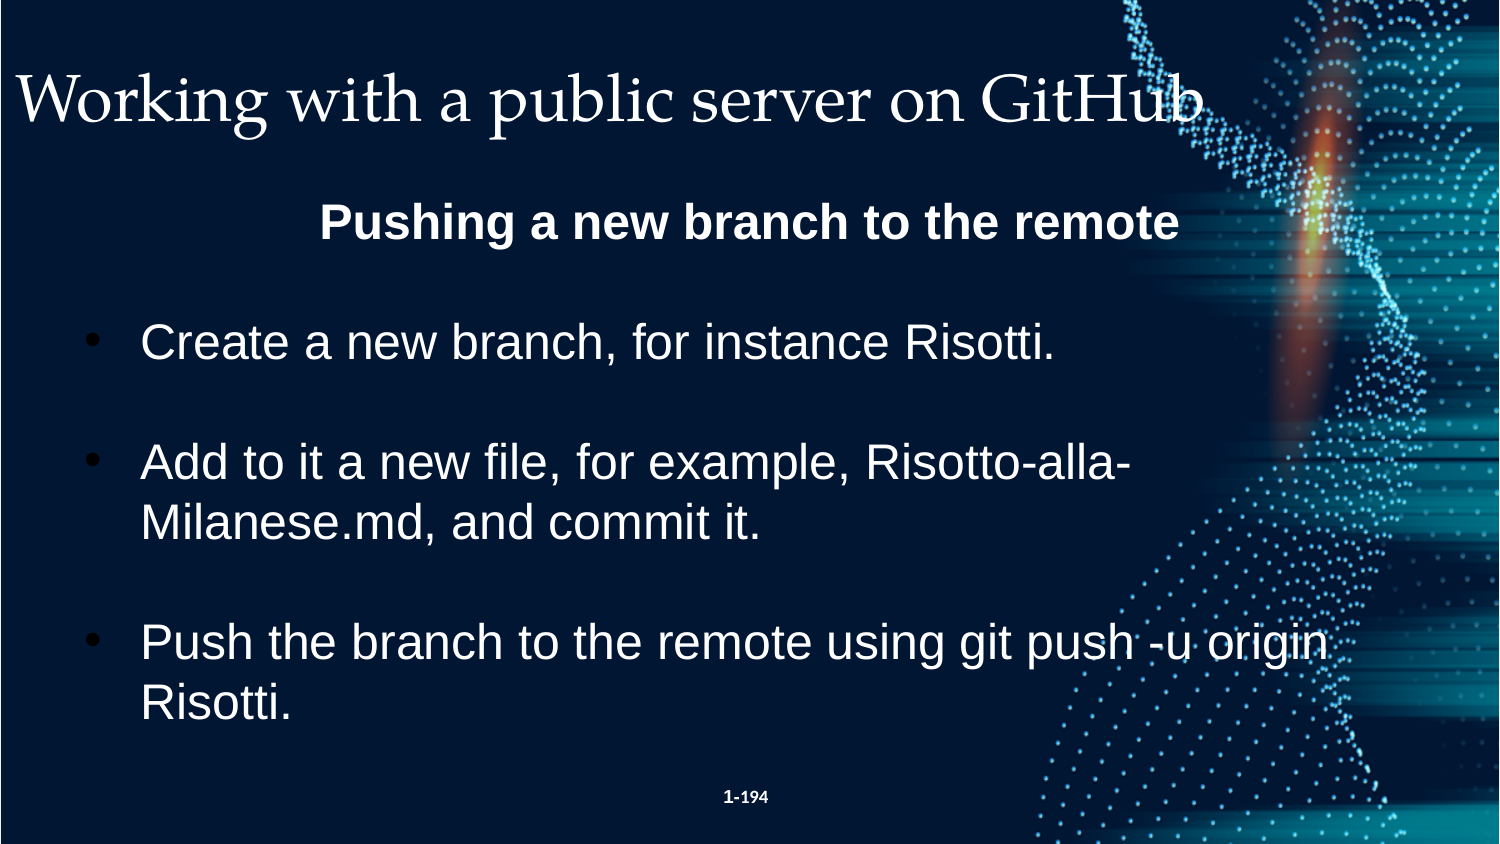

Working with a public server on GitHub
Pushing a new branch to the remote

Create a new branch, for instance Risotti.

Add to it a new file, for example, Risotto-alla-Milanese.md, and commit it.

Push the branch to the remote using git push -u origin Risotti.
1-194